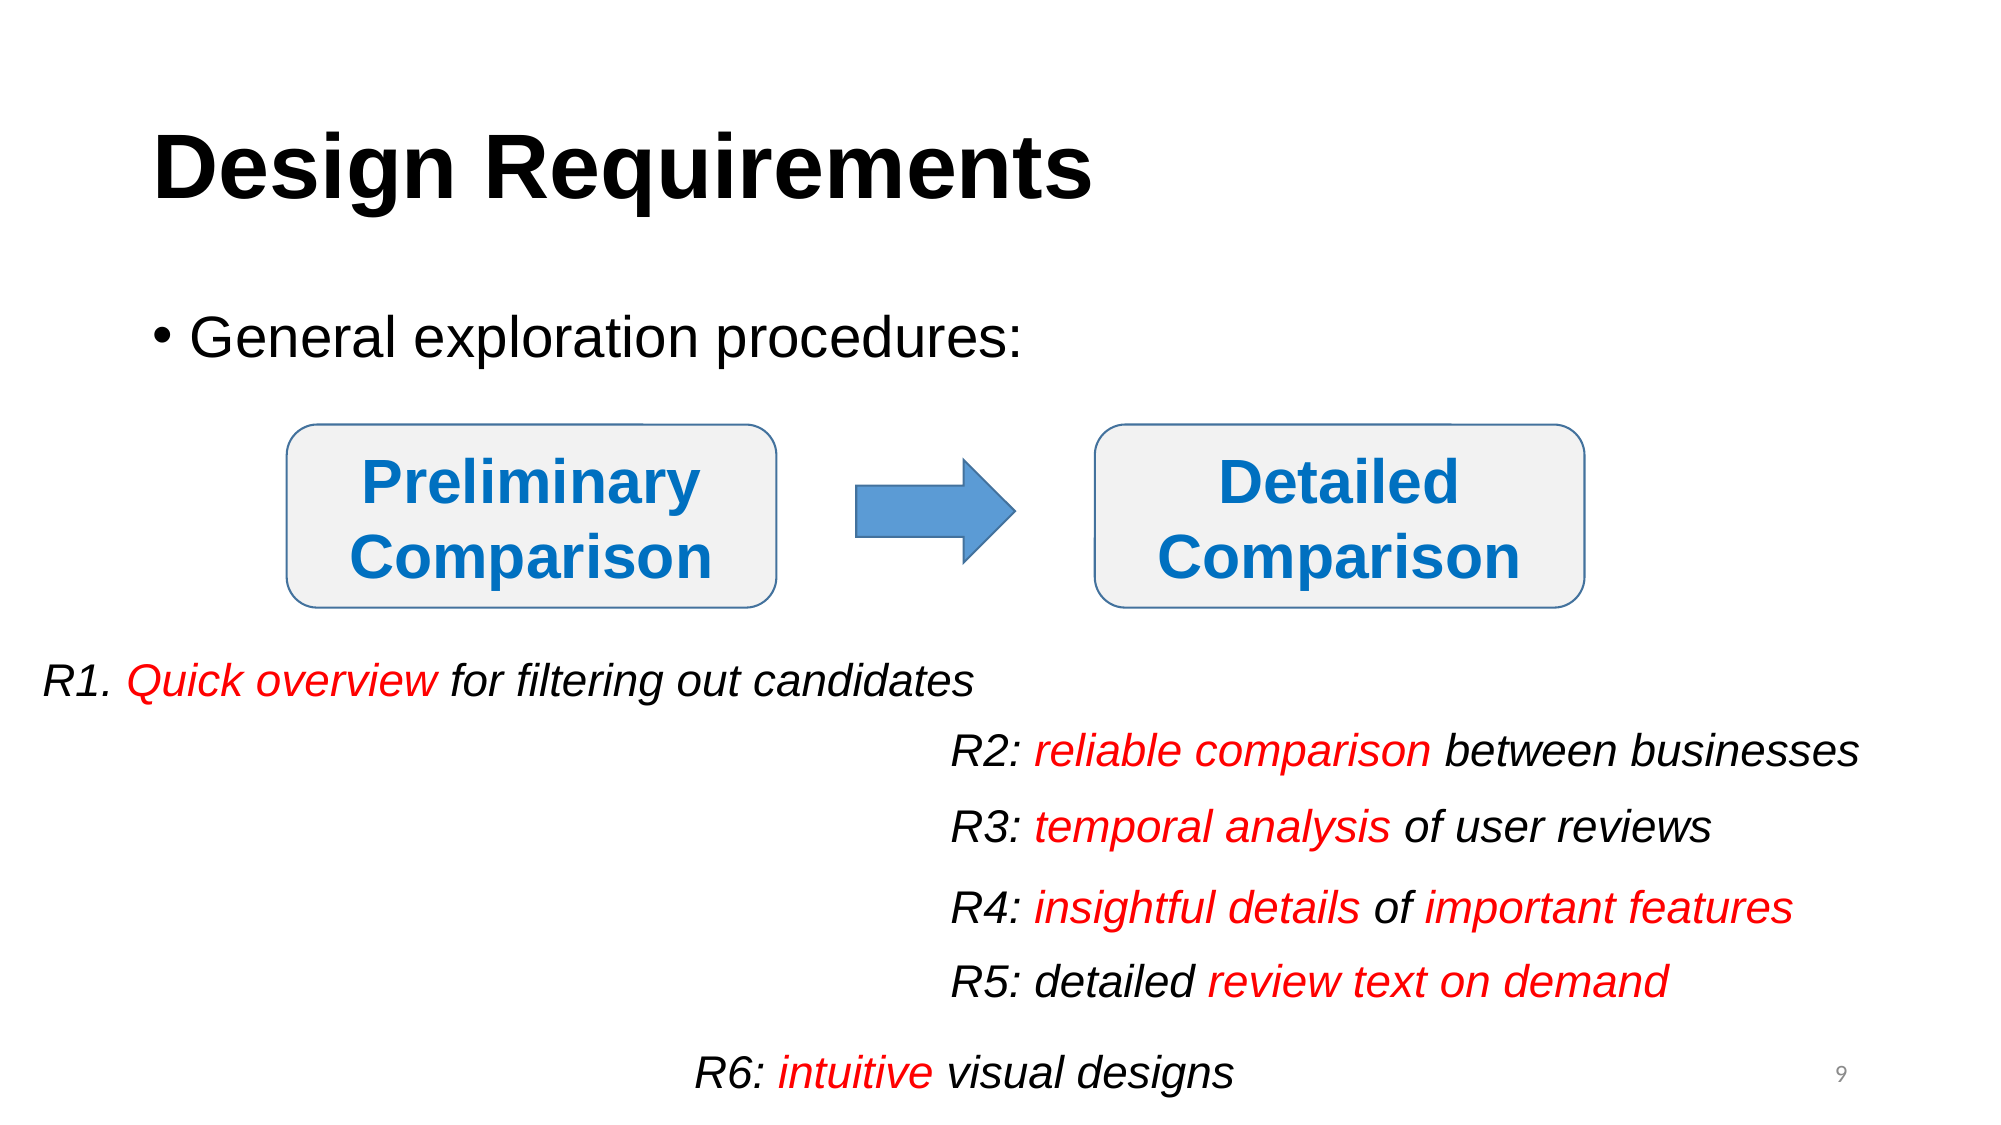

# Design Requirements
General exploration procedures:

Preliminary Comparison
Detailed Comparison

R1. Quick overview for filtering out candidates
R2: reliable comparison between businesses
R3: temporal analysis of user reviews
R4: insightful details of important features
R5: detailed review text on demand
R6: intuitive visual designs
9